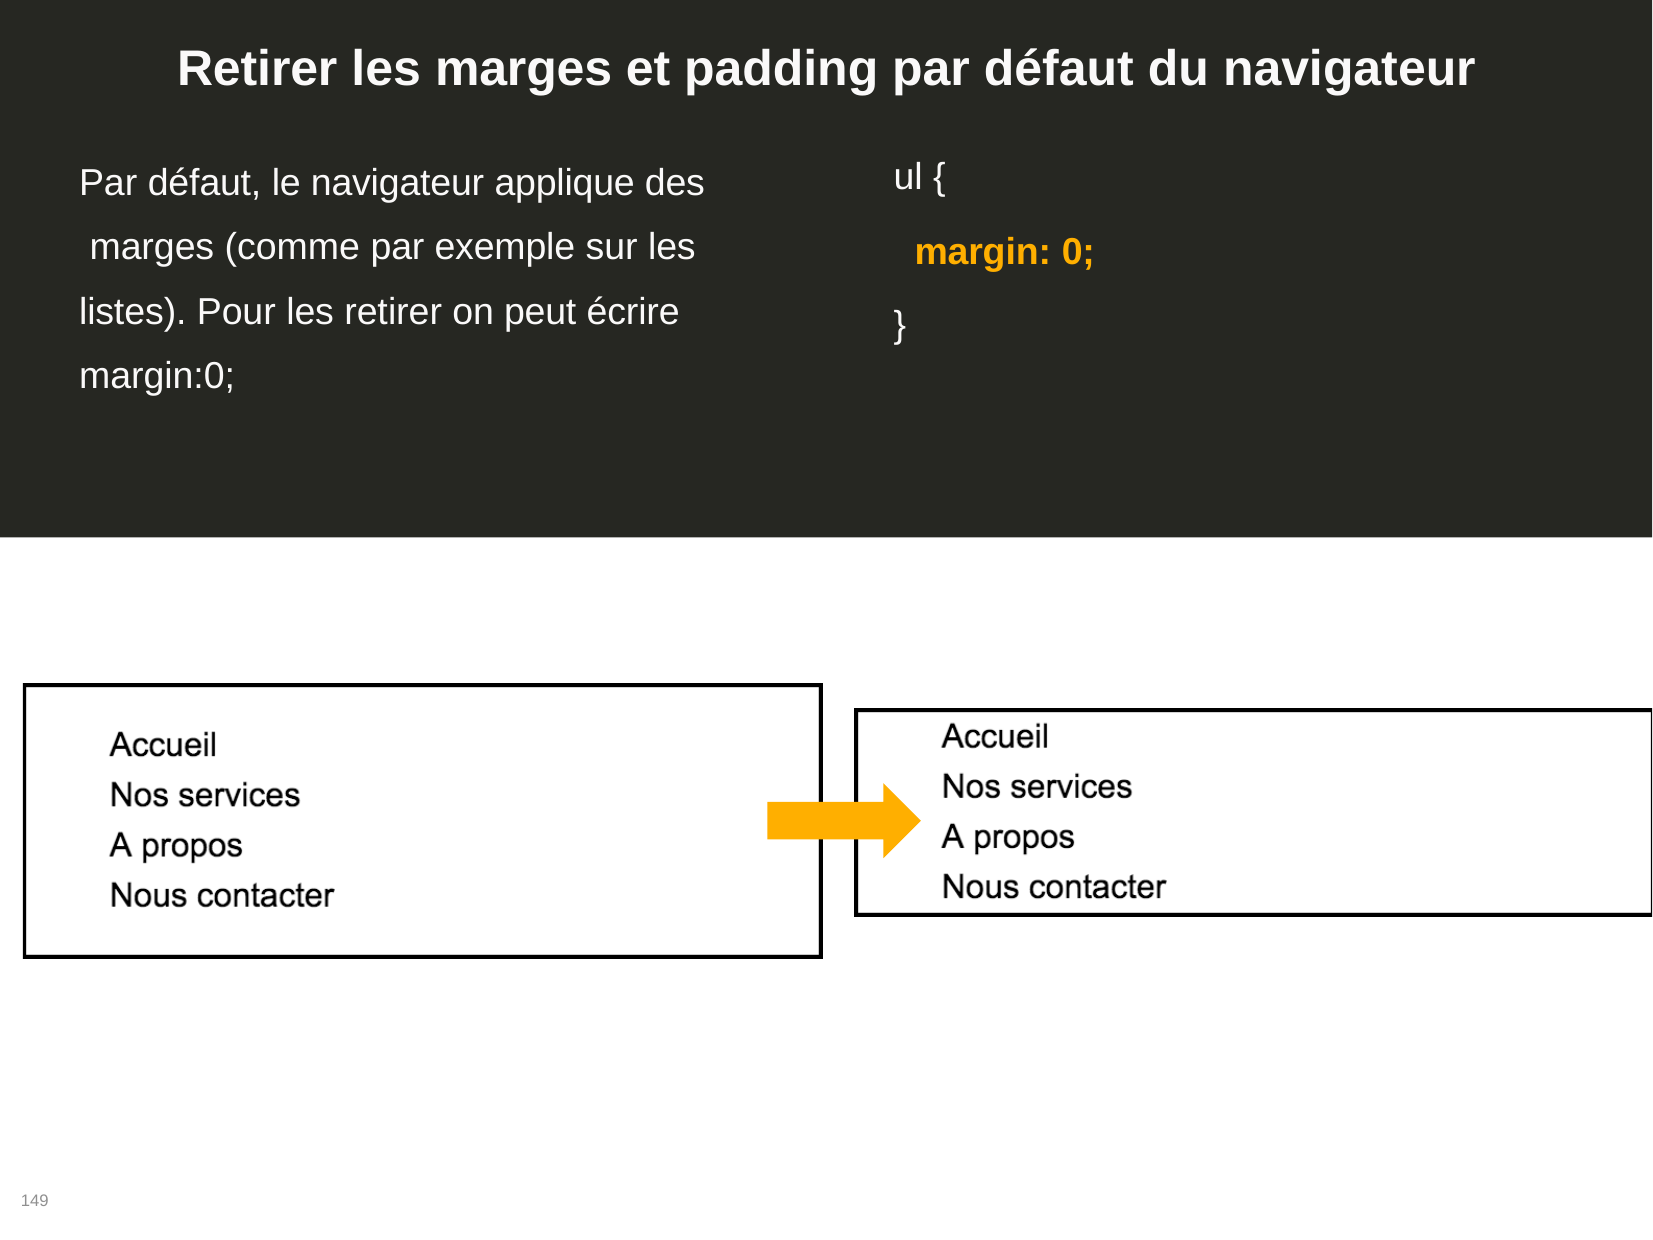

# Retirer les marges et padding par défaut du navigateur
Par défaut, le navigateur applique des  marges (comme par exemple sur les  listes). Pour les retirer on peut écrire  margin:0;
ul {
margin: 0;
}

149